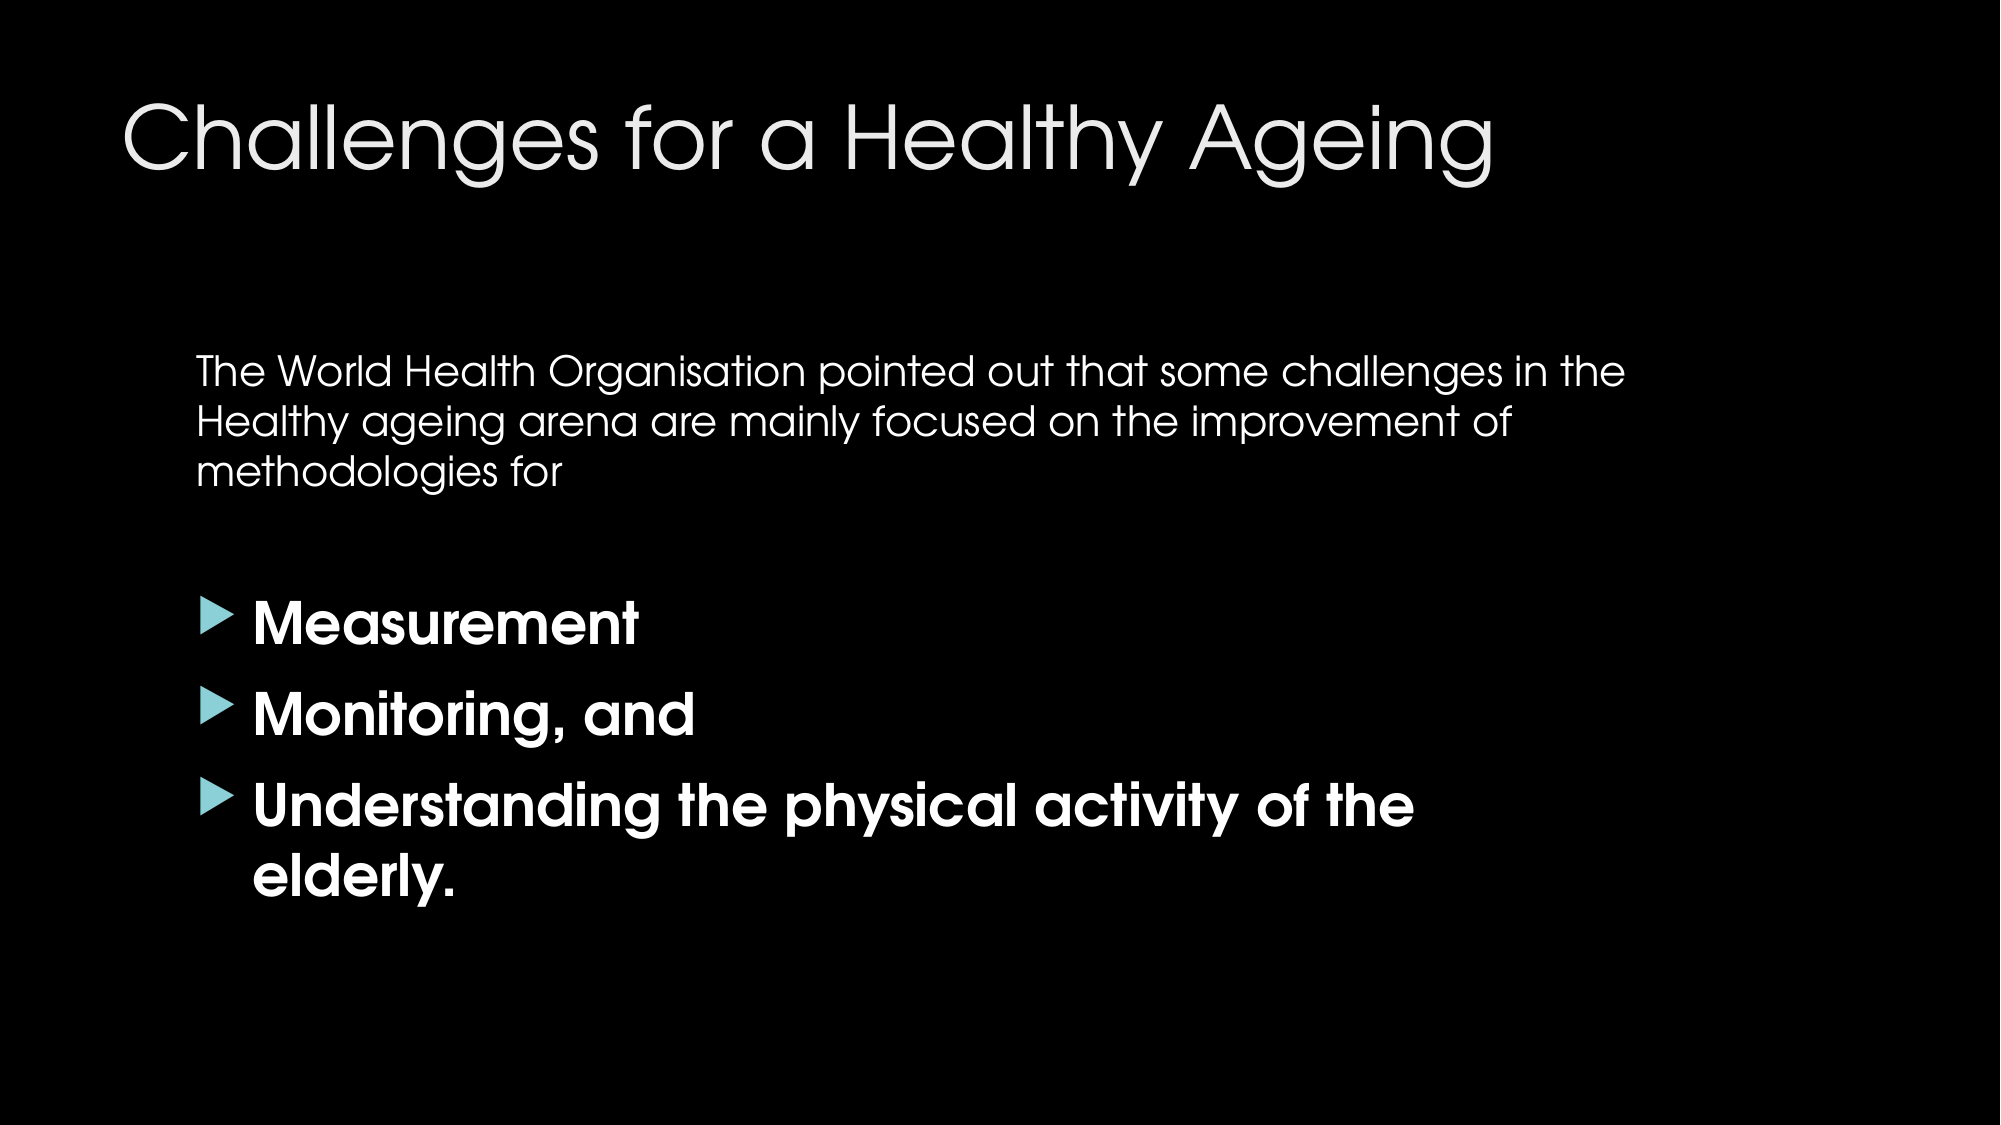

# Challenges for a Healthy Ageing
The World Health Organisation pointed out that some challenges in the Healthy ageing arena are mainly focused on the improvement of methodologies for

Measurement
Monitoring, and
Understanding the physical activity of the elderly.